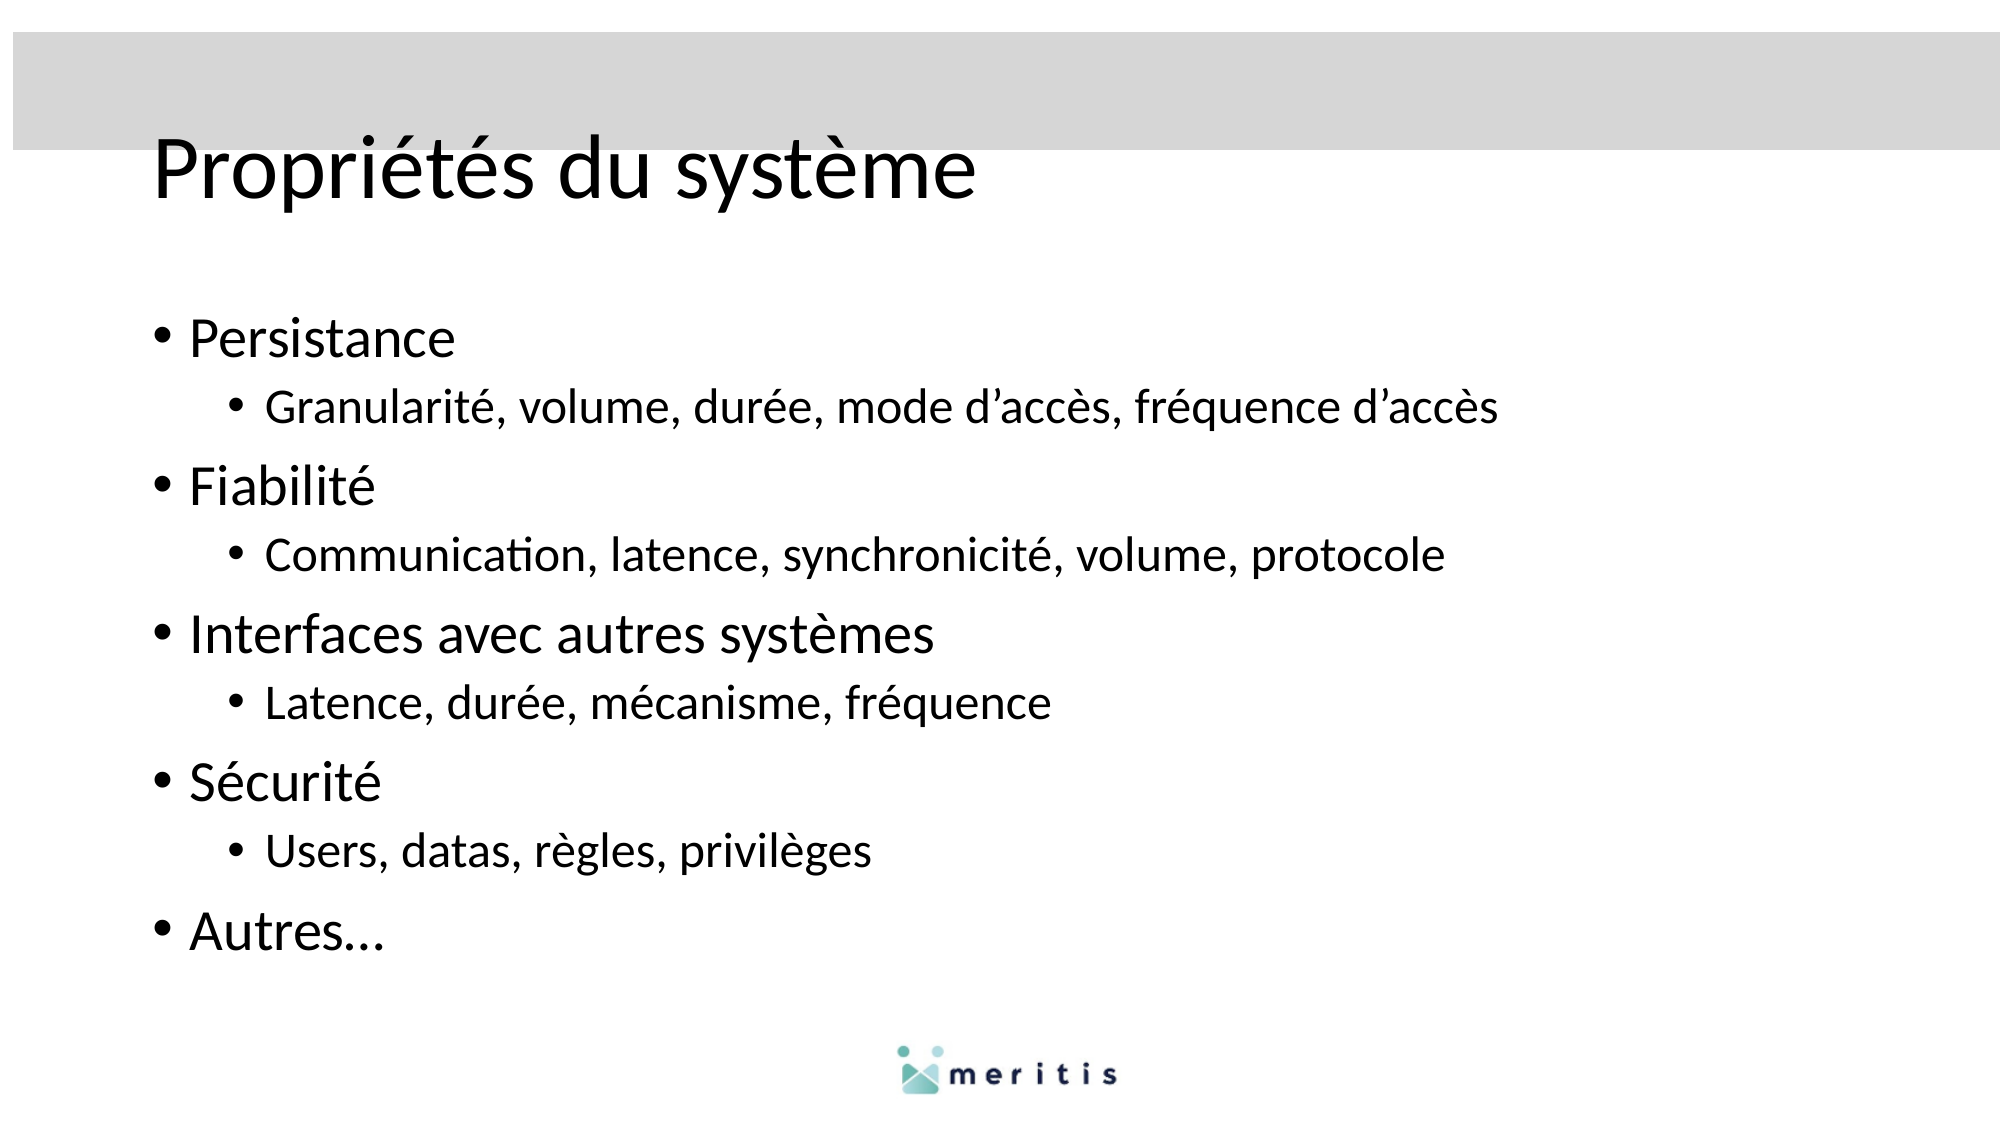

# Propriétés du système
Persistance
Granularité, volume, durée, mode d’accès, fréquence d’accès
Fiabilité
Communication, latence, synchronicité, volume, protocole
Interfaces avec autres systèmes
Latence, durée, mécanisme, fréquence
Sécurité
Users, datas, règles, privilèges
Autres…